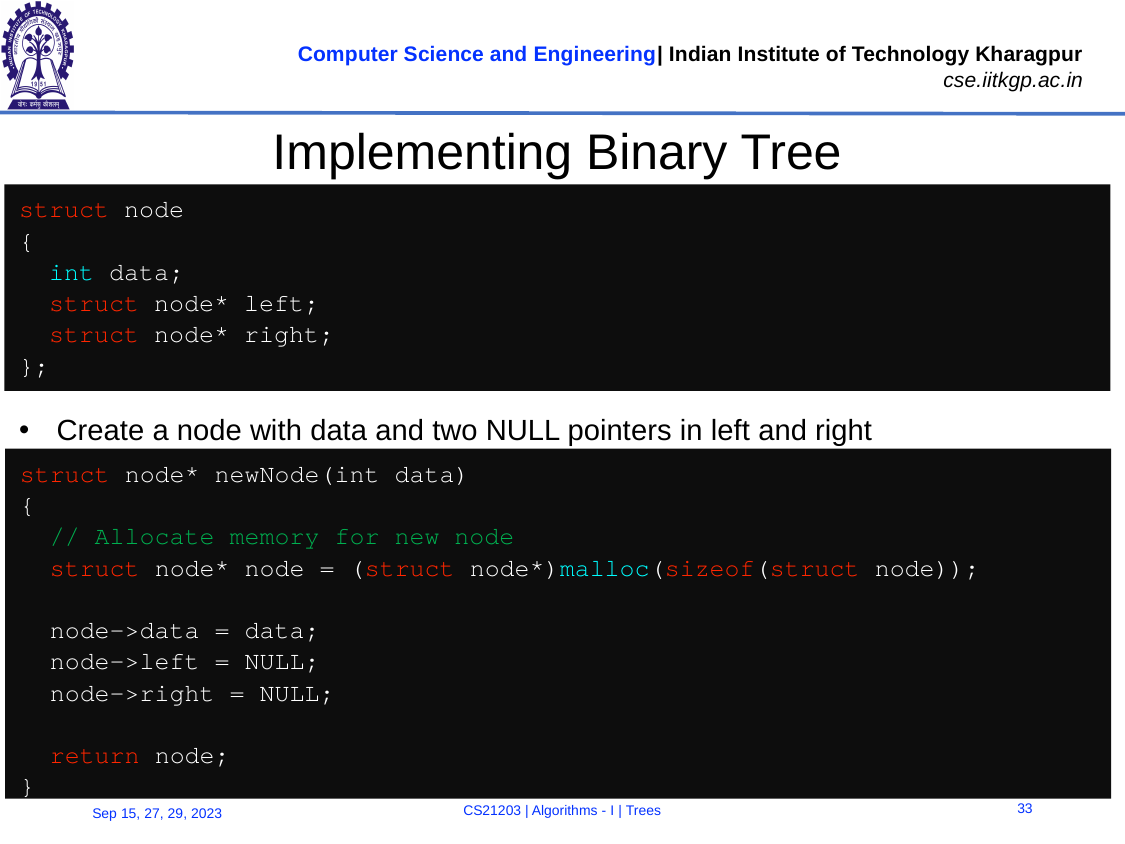

# Implementing Binary Tree
struct node
{
  int data;
  struct node* left;
  struct node* right;
};
Create a node with data and two NULL pointers in left and right
struct node* newNode(int data)
{
  // Allocate memory for new node
  struct node* node = (struct node*)malloc(sizeof(struct node));

  node->data = data;
  node->left = NULL;
  node->right = NULL;

  return node;
}
33
CS21203 | Algorithms - I | Trees
Sep 15, 27, 29, 2023